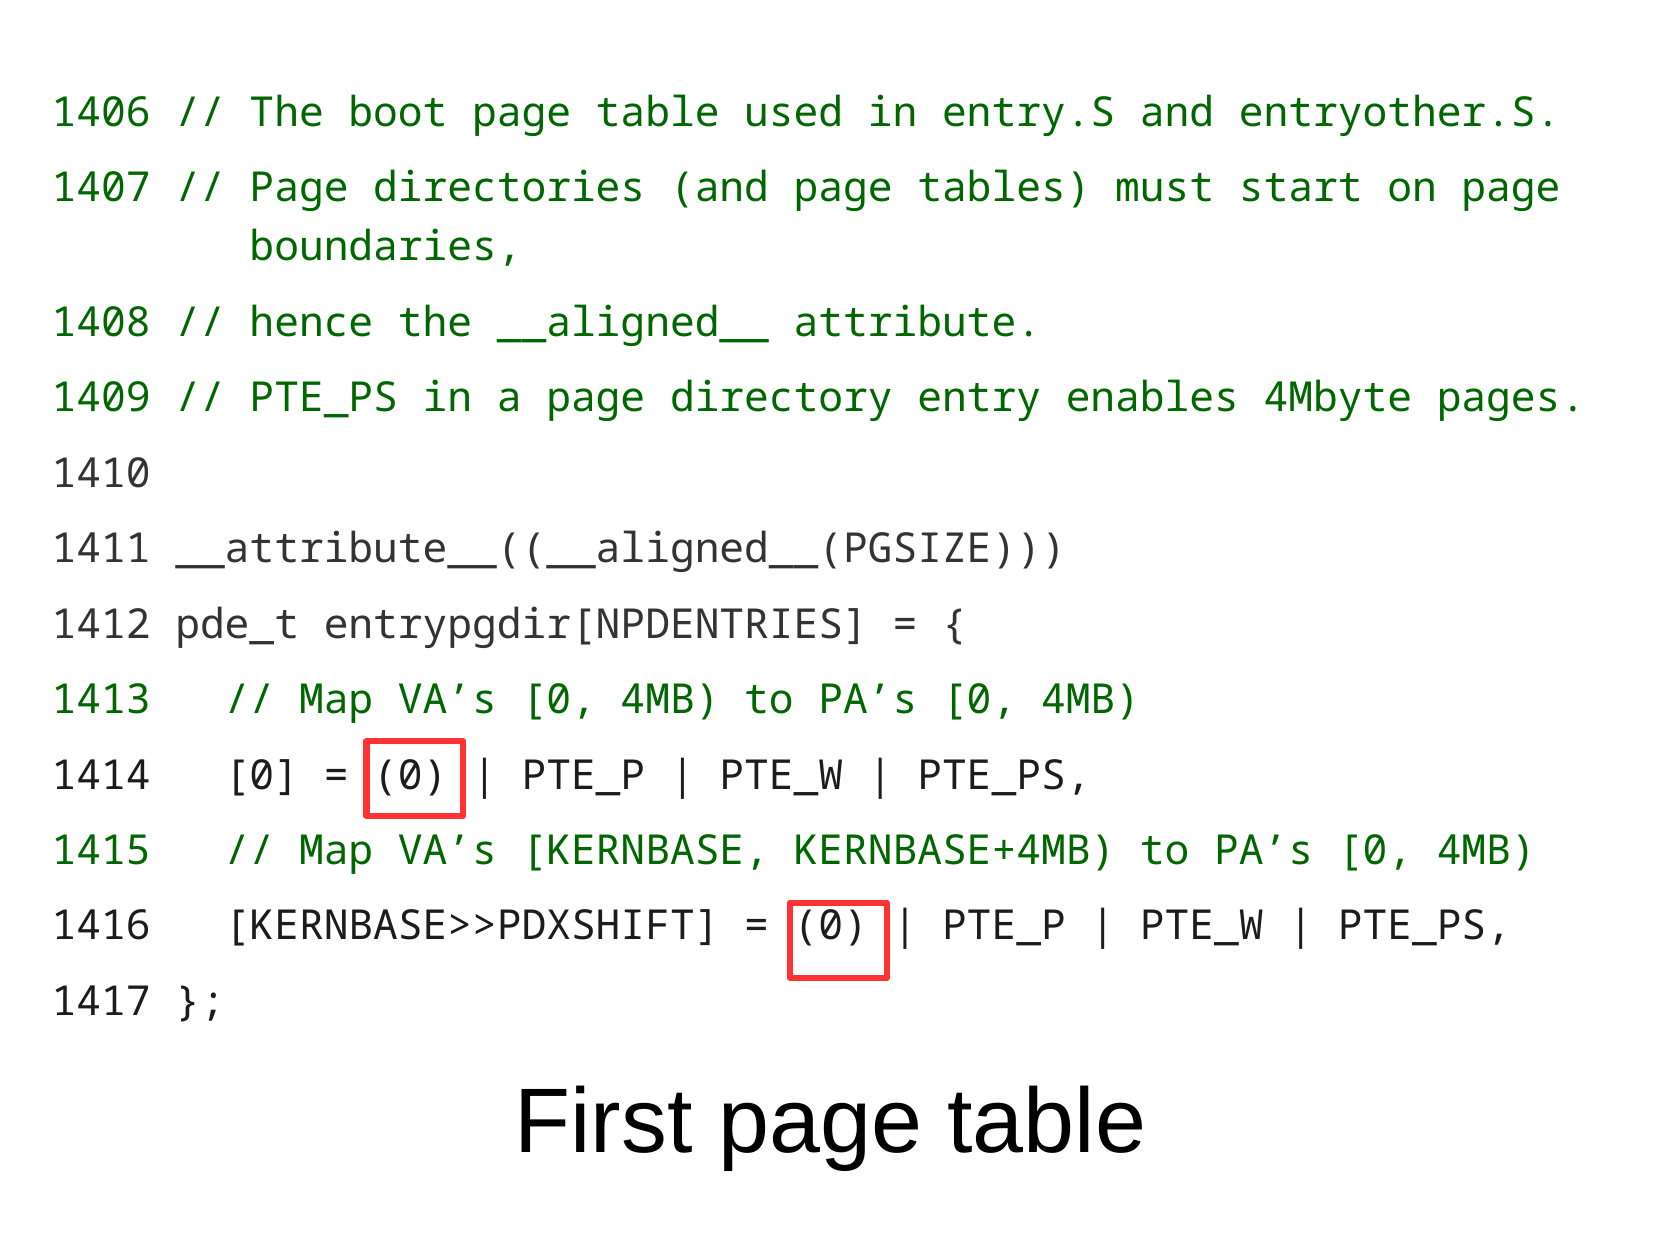

1406 // The boot page table used in entry.S and entryother.S.
1407 // Page directories (and page tables) must start on page          boundaries,
1408 // hence the __aligned__ attribute.
1409 // PTE_PS in a page directory entry enables 4Mbyte pages.
1410
1411 __attribute__((__aligned__(PGSIZE)))
1412 pde_t entrypgdir[NPDENTRIES] = {
1413   // Map VA’s [0, 4MB) to PA’s [0, 4MB)
1414   [0] = (0) | PTE_P | PTE_W | PTE_PS,
1415   // Map VA’s [KERNBASE, KERNBASE+4MB) to PA’s [0, 4MB)
1416   [KERNBASE>>PDXSHIFT] = (0) | PTE_P | PTE_W | PTE_PS,
1417 };

First page table